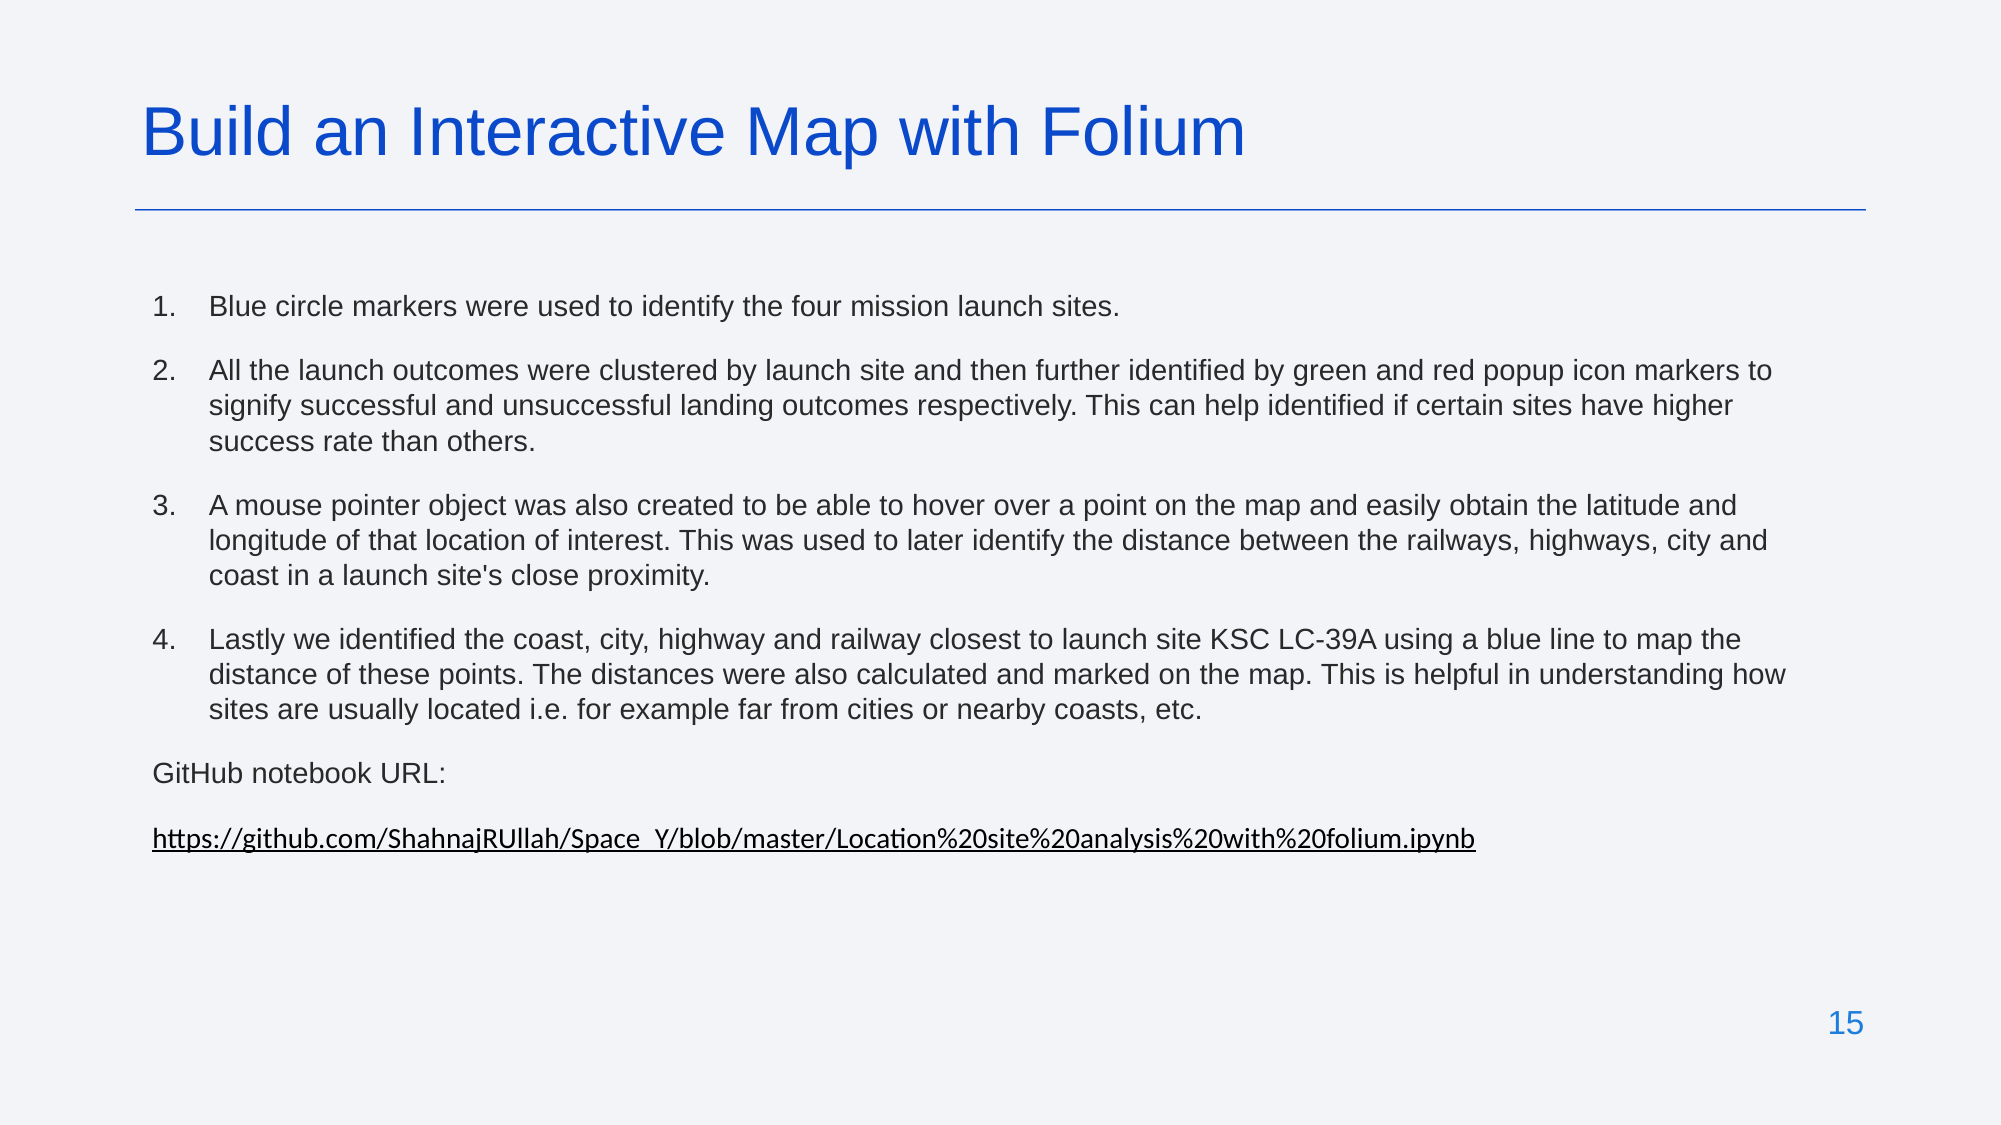

Build an Interactive Map with Folium
Blue circle markers were used to identify the four mission launch sites.
All the launch outcomes were clustered by launch site and then further identified by green and red popup icon markers to signify successful and unsuccessful landing outcomes respectively. This can help identified if certain sites have higher success rate than others.
A mouse pointer object was also created to be able to hover over a point on the map and easily obtain the latitude and longitude of that location of interest. This was used to later identify the distance between the railways, highways, city and coast in a launch site's close proximity.
Lastly we identified the coast, city, highway and railway closest to launch site KSC LC-39A using a blue line to map the distance of these points. The distances were also calculated and marked on the map. This is helpful in understanding how sites are usually located i.e. for example far from cities or nearby coasts, etc.
GitHub notebook URL:
https://github.com/ShahnajRUllah/Space_Y/blob/master/Location%20site%20analysis%20with%20folium.ipynb

15